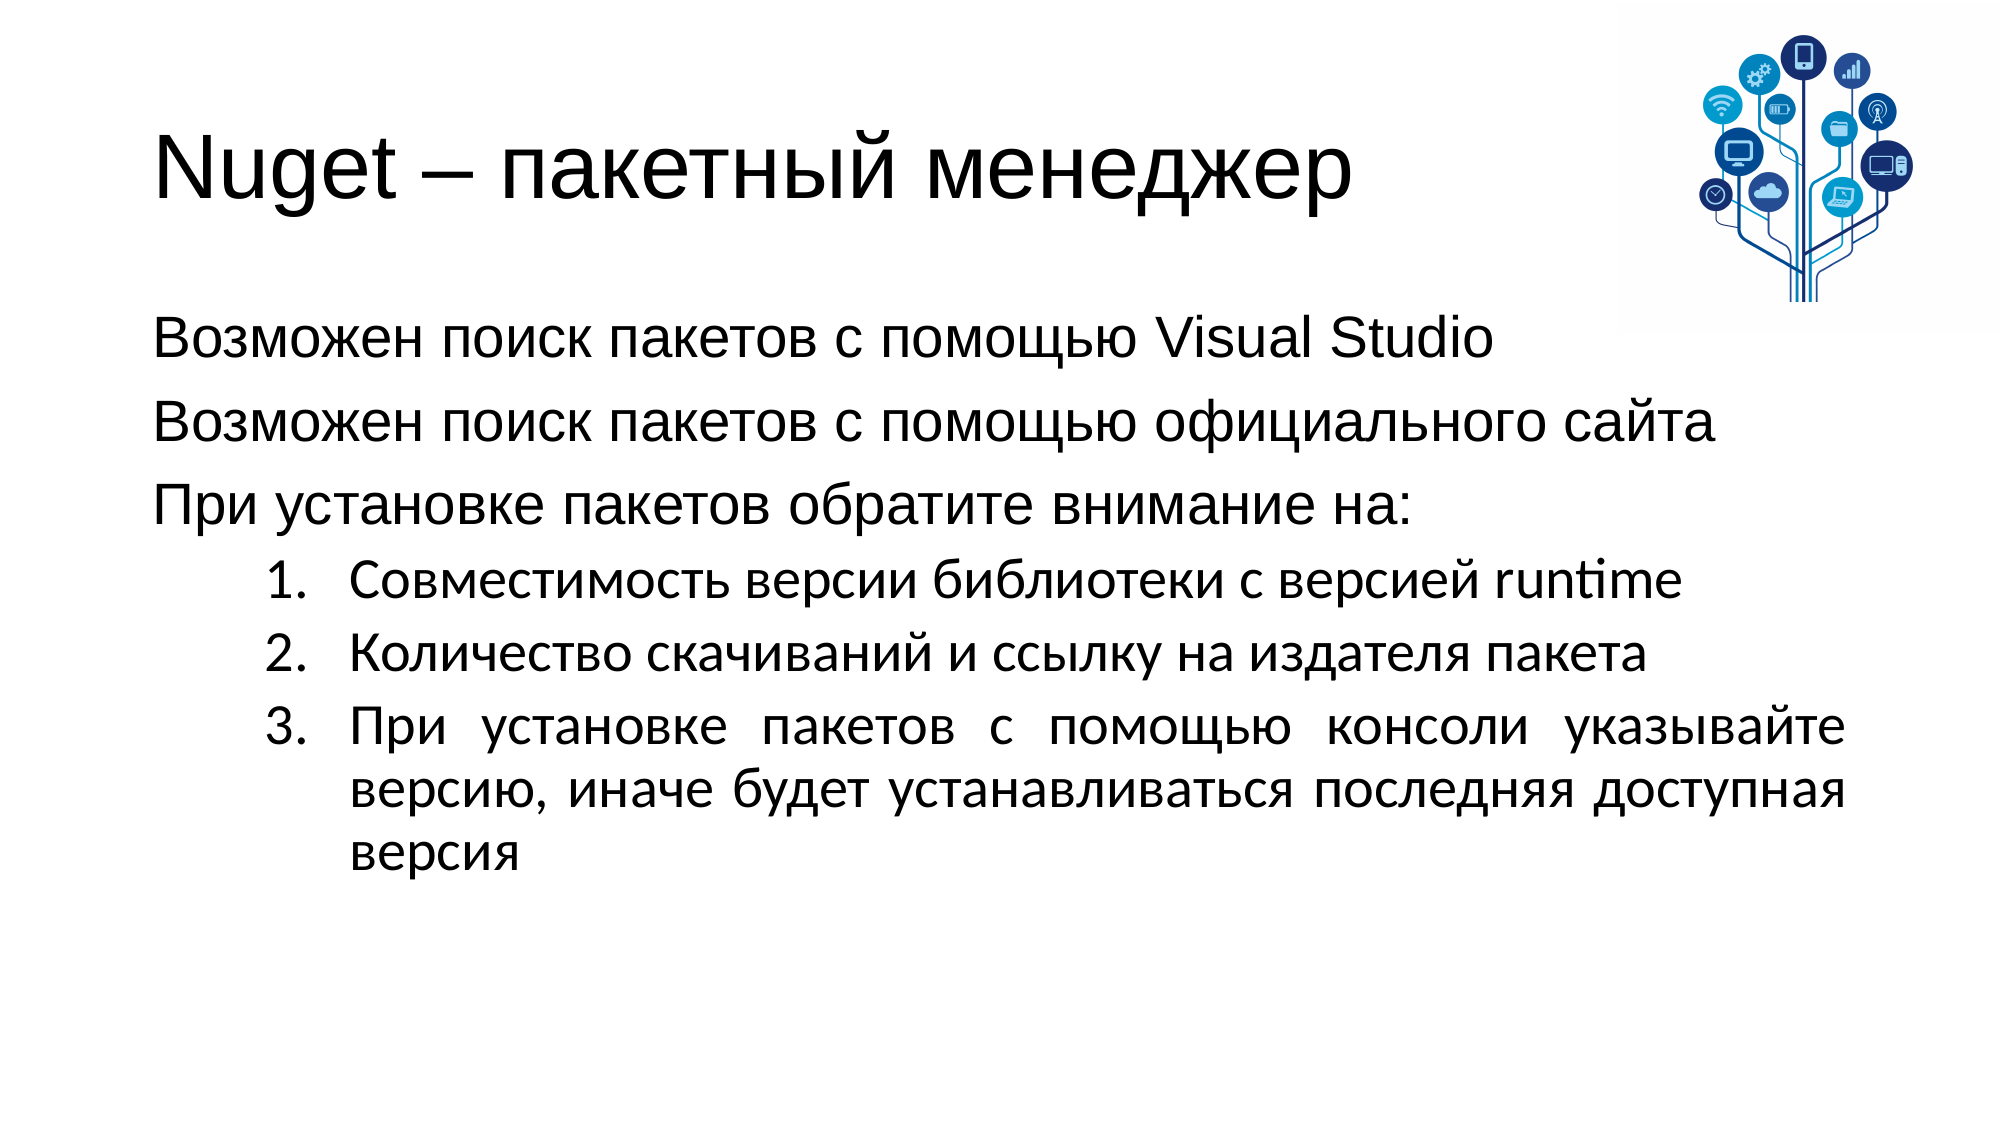

# Nuget – пакетный менеджер
Возможен поиск пакетов с помощью Visual Studio
Возможен поиск пакетов с помощью официального сайта
При установке пакетов обратите внимание на:
Совместимость версии библиотеки с версией runtime
Количество скачиваний и ссылку на издателя пакета
При установке пакетов с помощью консоли указывайте версию, иначе будет устанавливаться последняя доступная версия